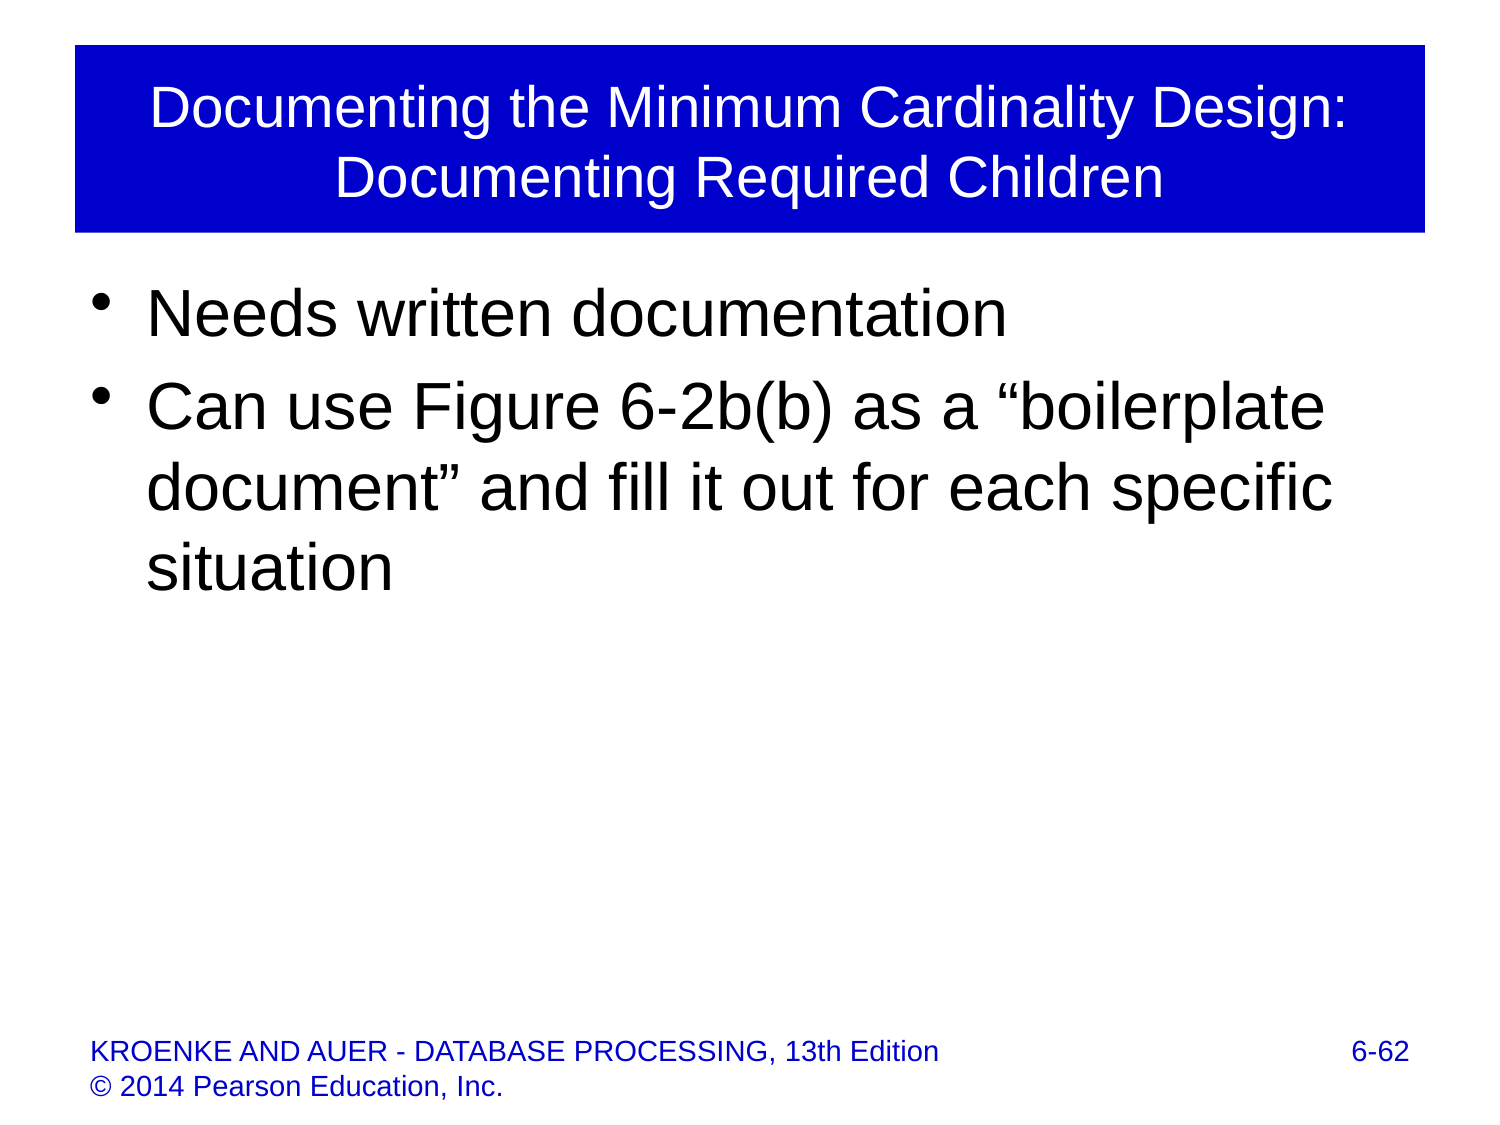

# Documenting the Minimum Cardinality Design: Documenting Required Children
Needs written documentation
Can use Figure 6-2b(b) as a “boilerplate document” and fill it out for each specific situation
6-62

KROENKE AND AUER - DATABASE PROCESSING, 13th Edition © 2014 Pearson Education, Inc.